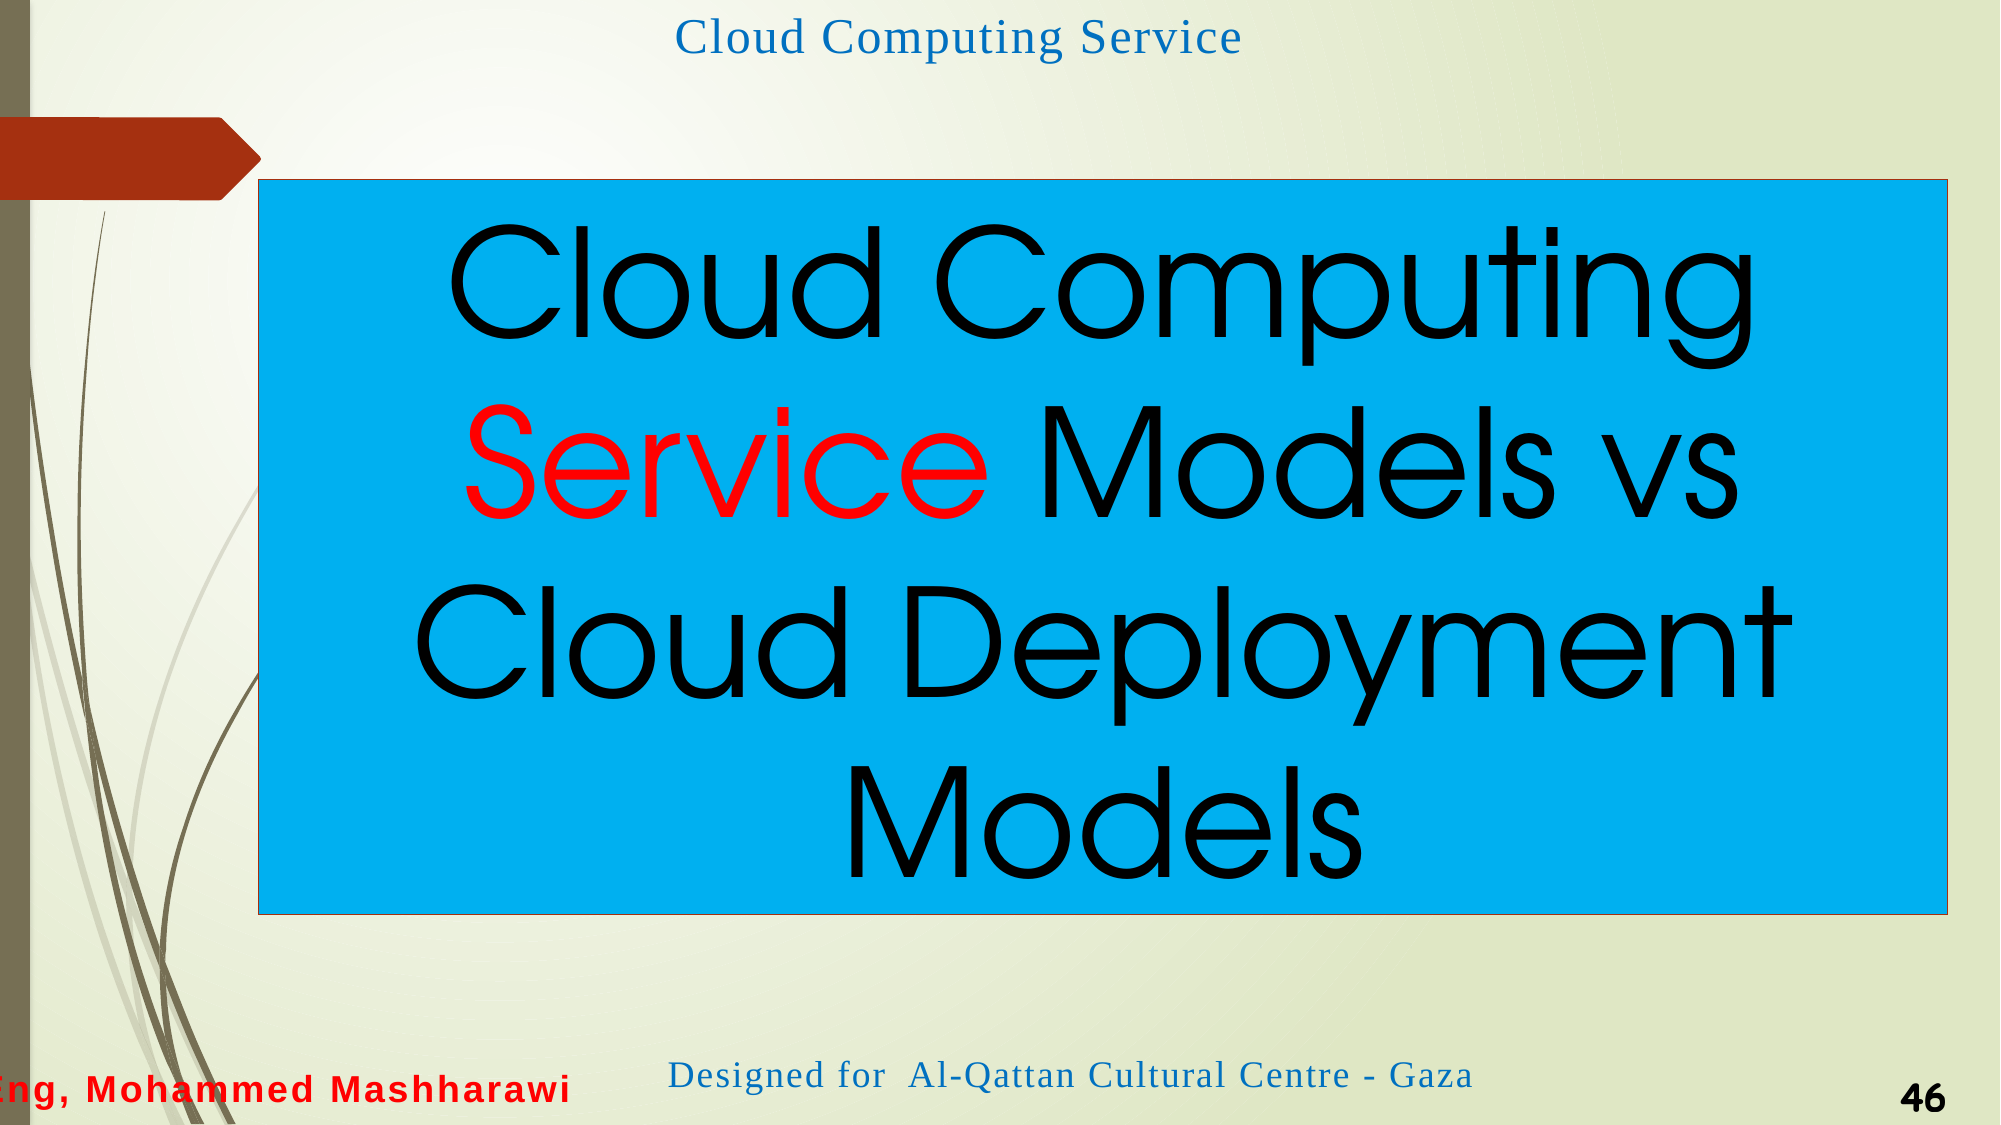

Cloud Computing Service Models vs Cloud Deployment Models